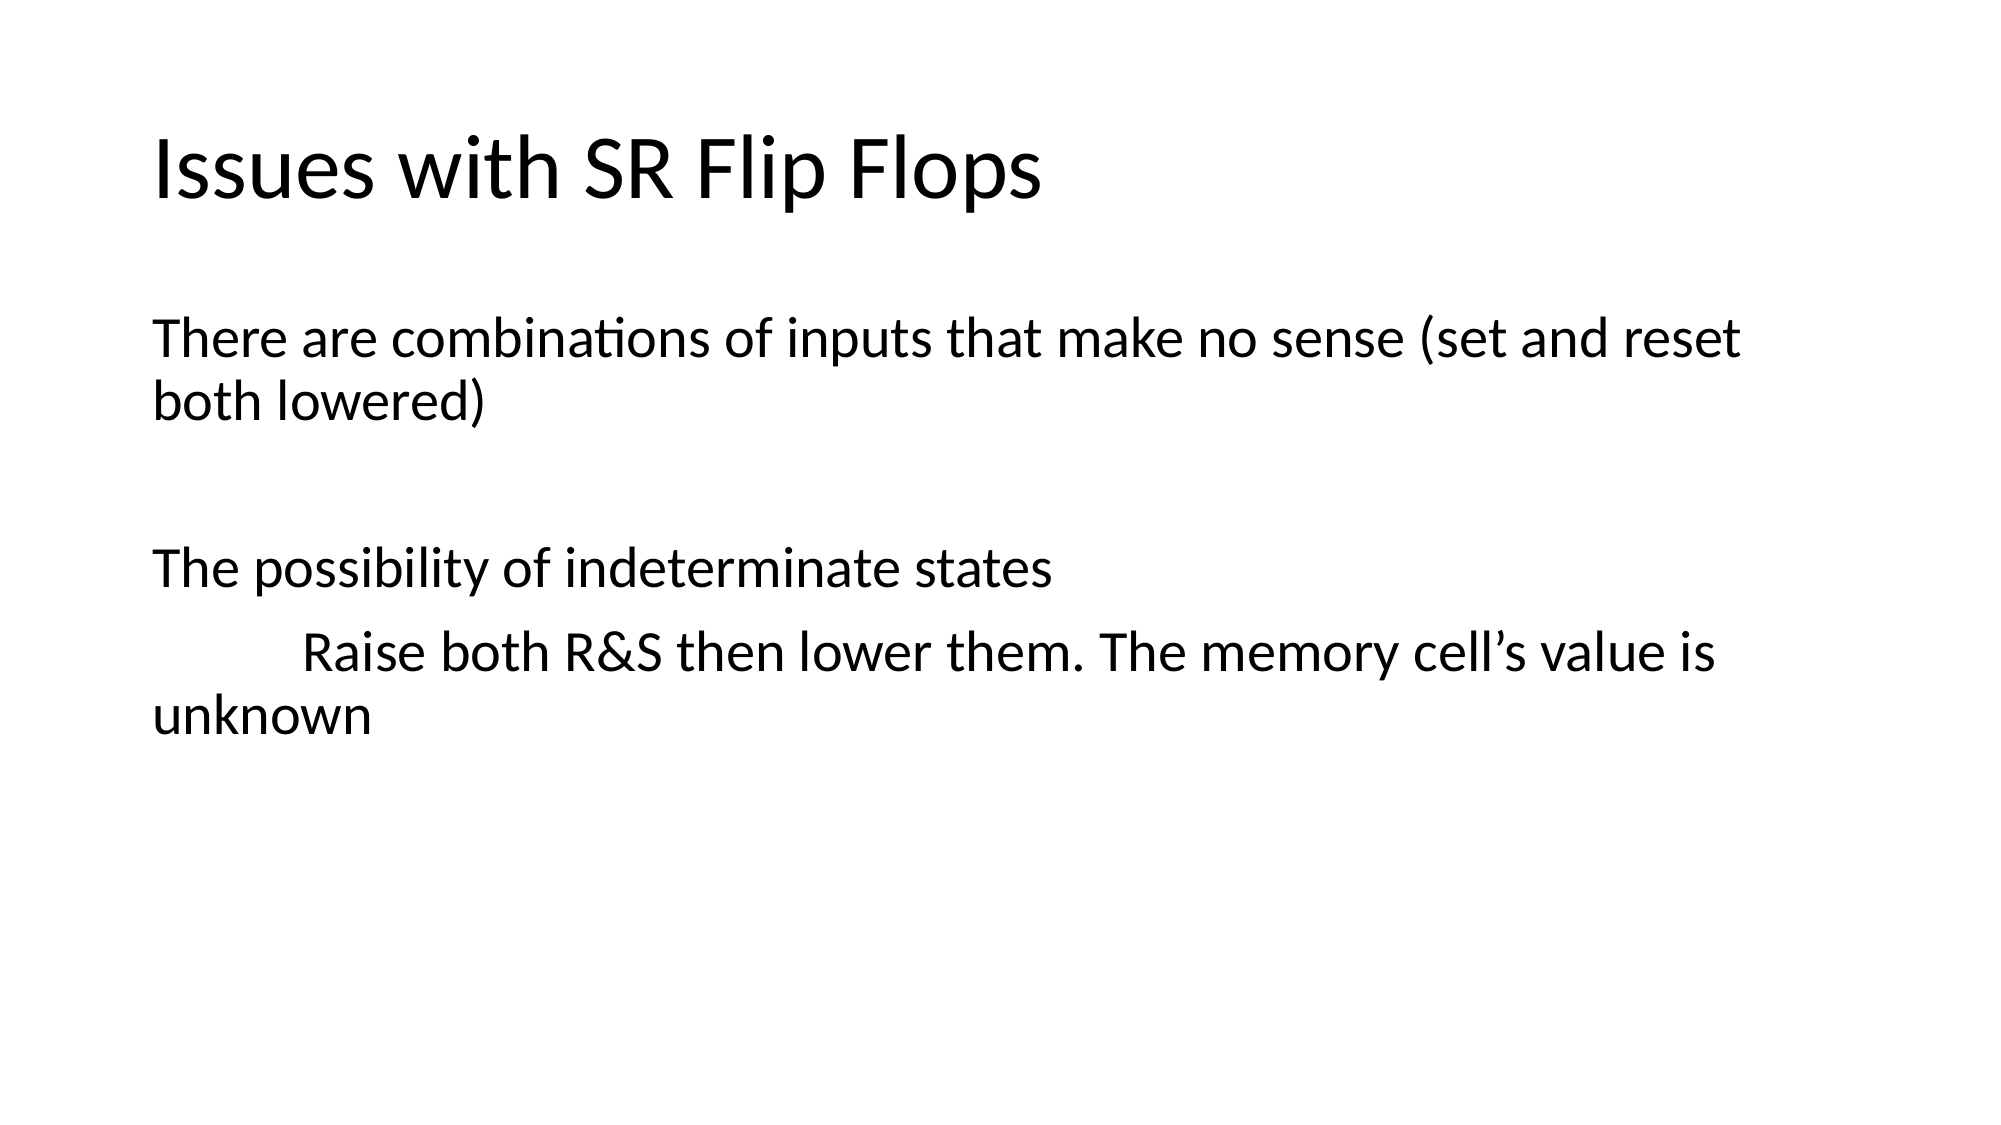

# Issues with SR Flip Flops
There are combinations of inputs that make no sense (set and reset both lowered)

The possibility of indeterminate states
	Raise both R&S then lower them. The memory cell’s value is 	unknown